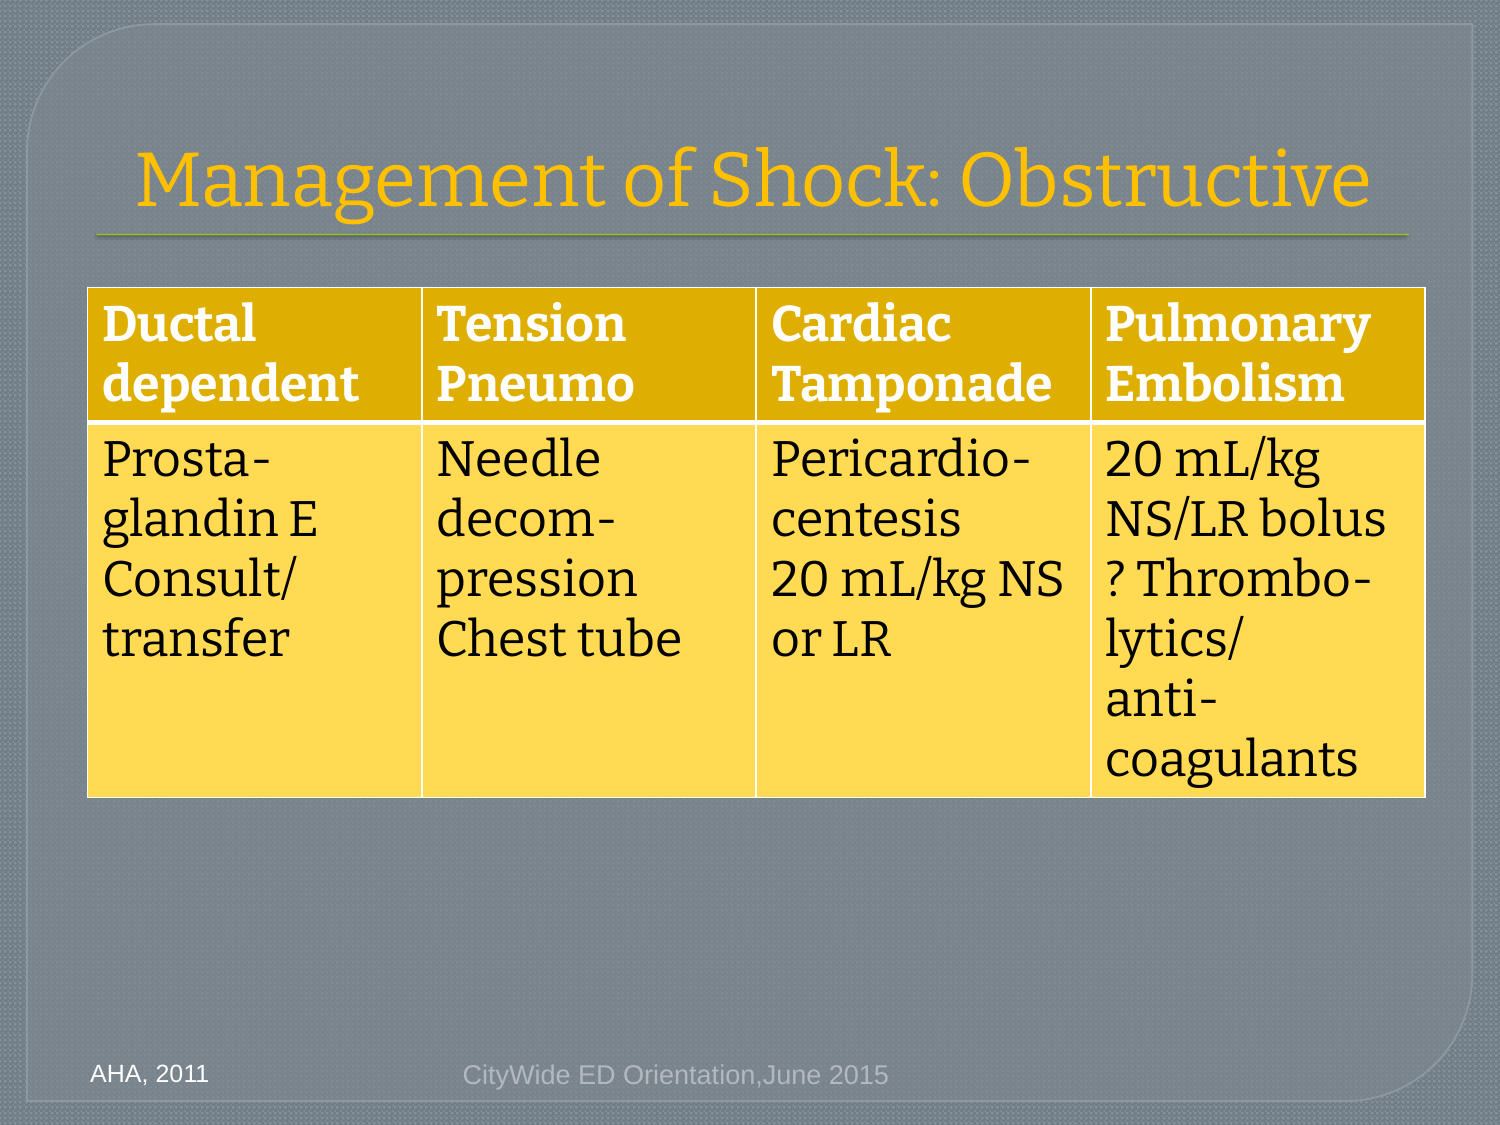

# Management of Shock: Obstructive
| Ductal dependent | Tension Pneumo | Cardiac Tamponade | Pulmonary Embolism |
| --- | --- | --- | --- |
| Prosta-glandin E Consult/transfer | Needle decom- pression Chest tube | Pericardio-centesis 20 mL/kg NS or LR | 20 mL/kg NS/LR bolus ? Thrombo-lytics/ anti-coagulants |
AHA, 2011
CityWide ED Orientation,June 2015